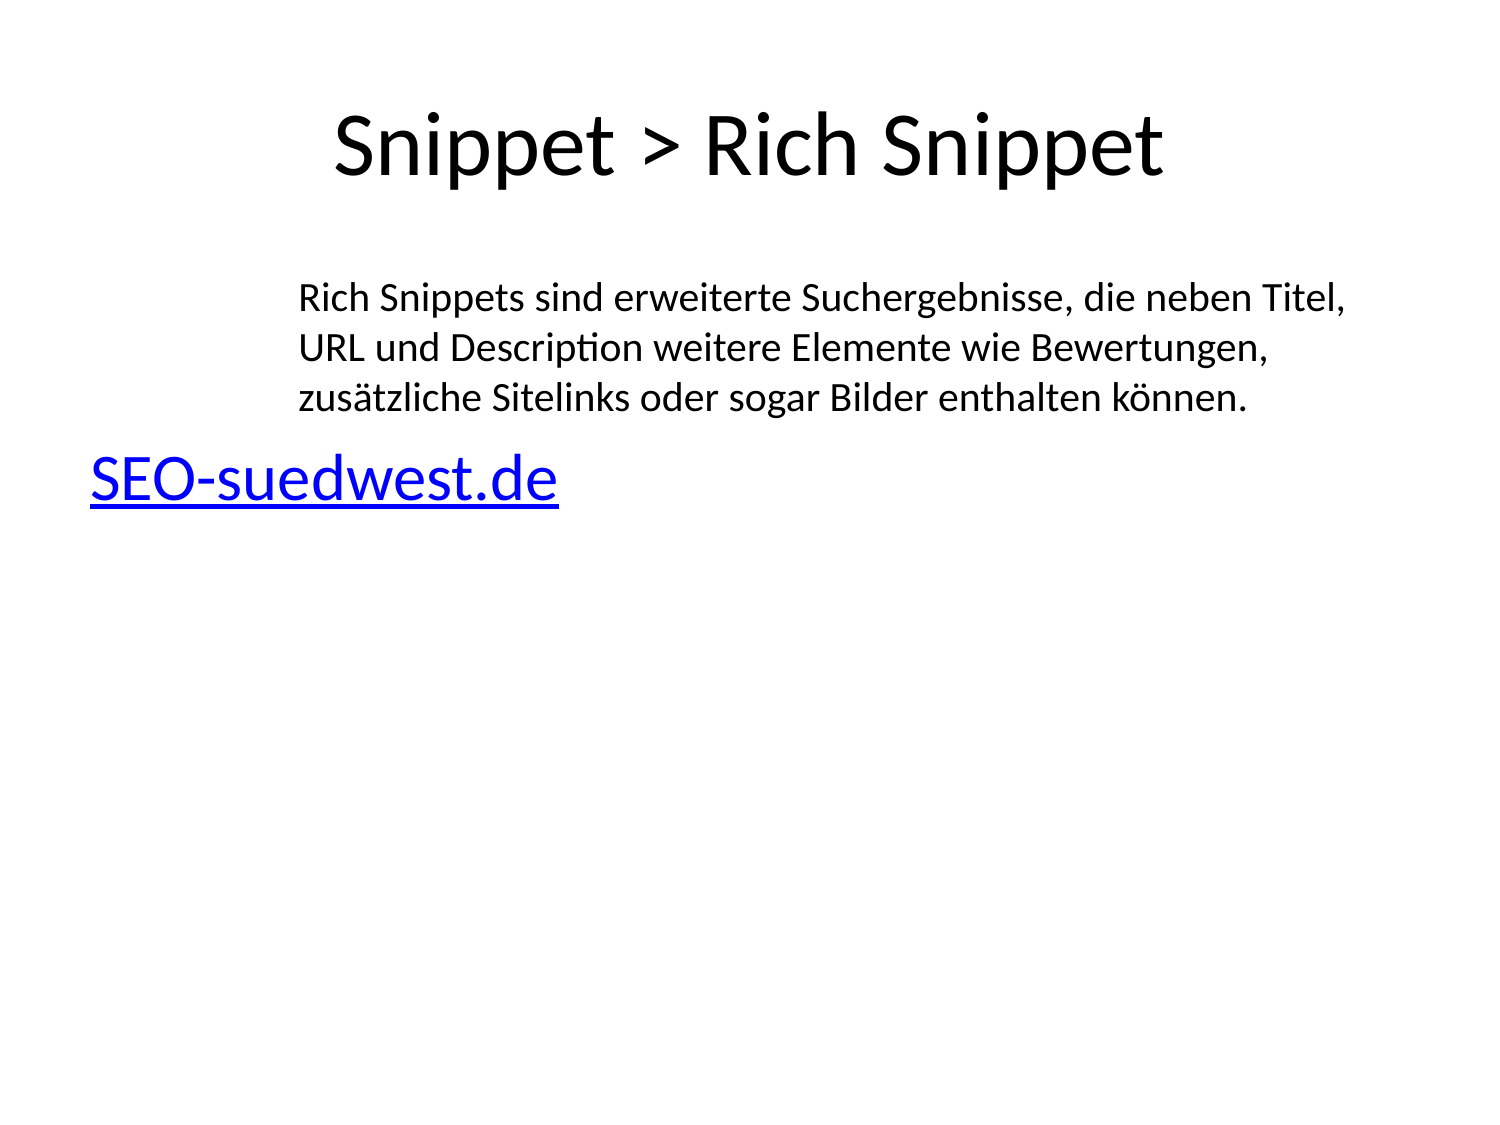

# Snippet > Rich Snippet
Rich Snippets sind erweiterte Suchergebnisse, die neben Titel, URL und Description weitere Elemente wie Bewertungen, zusätzliche Sitelinks oder sogar Bilder enthalten können.
SEO-suedwest.de